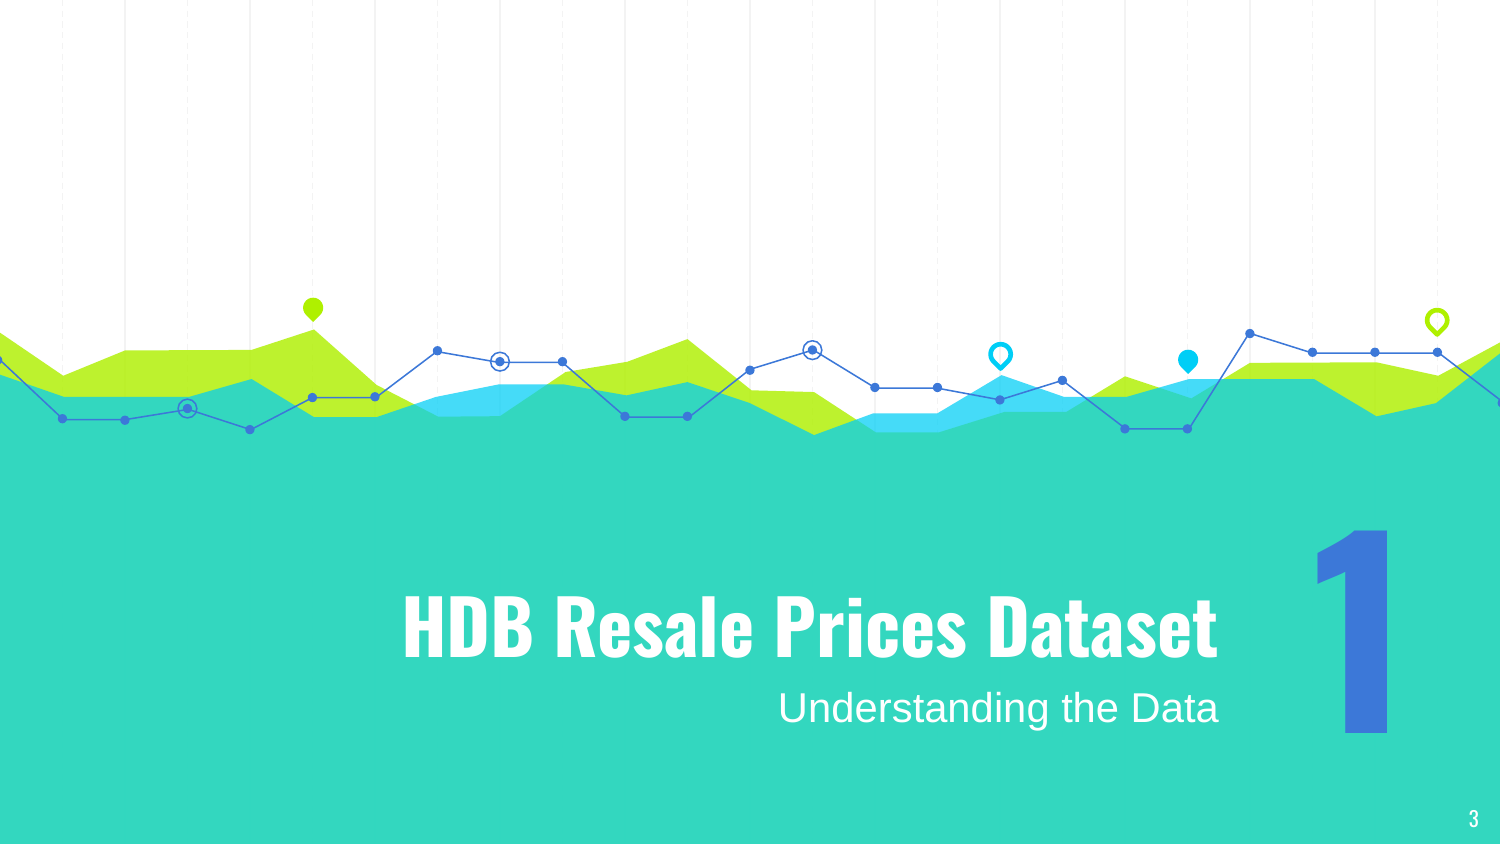

# HDB Resale Prices Dataset
1
Understanding the Data
3